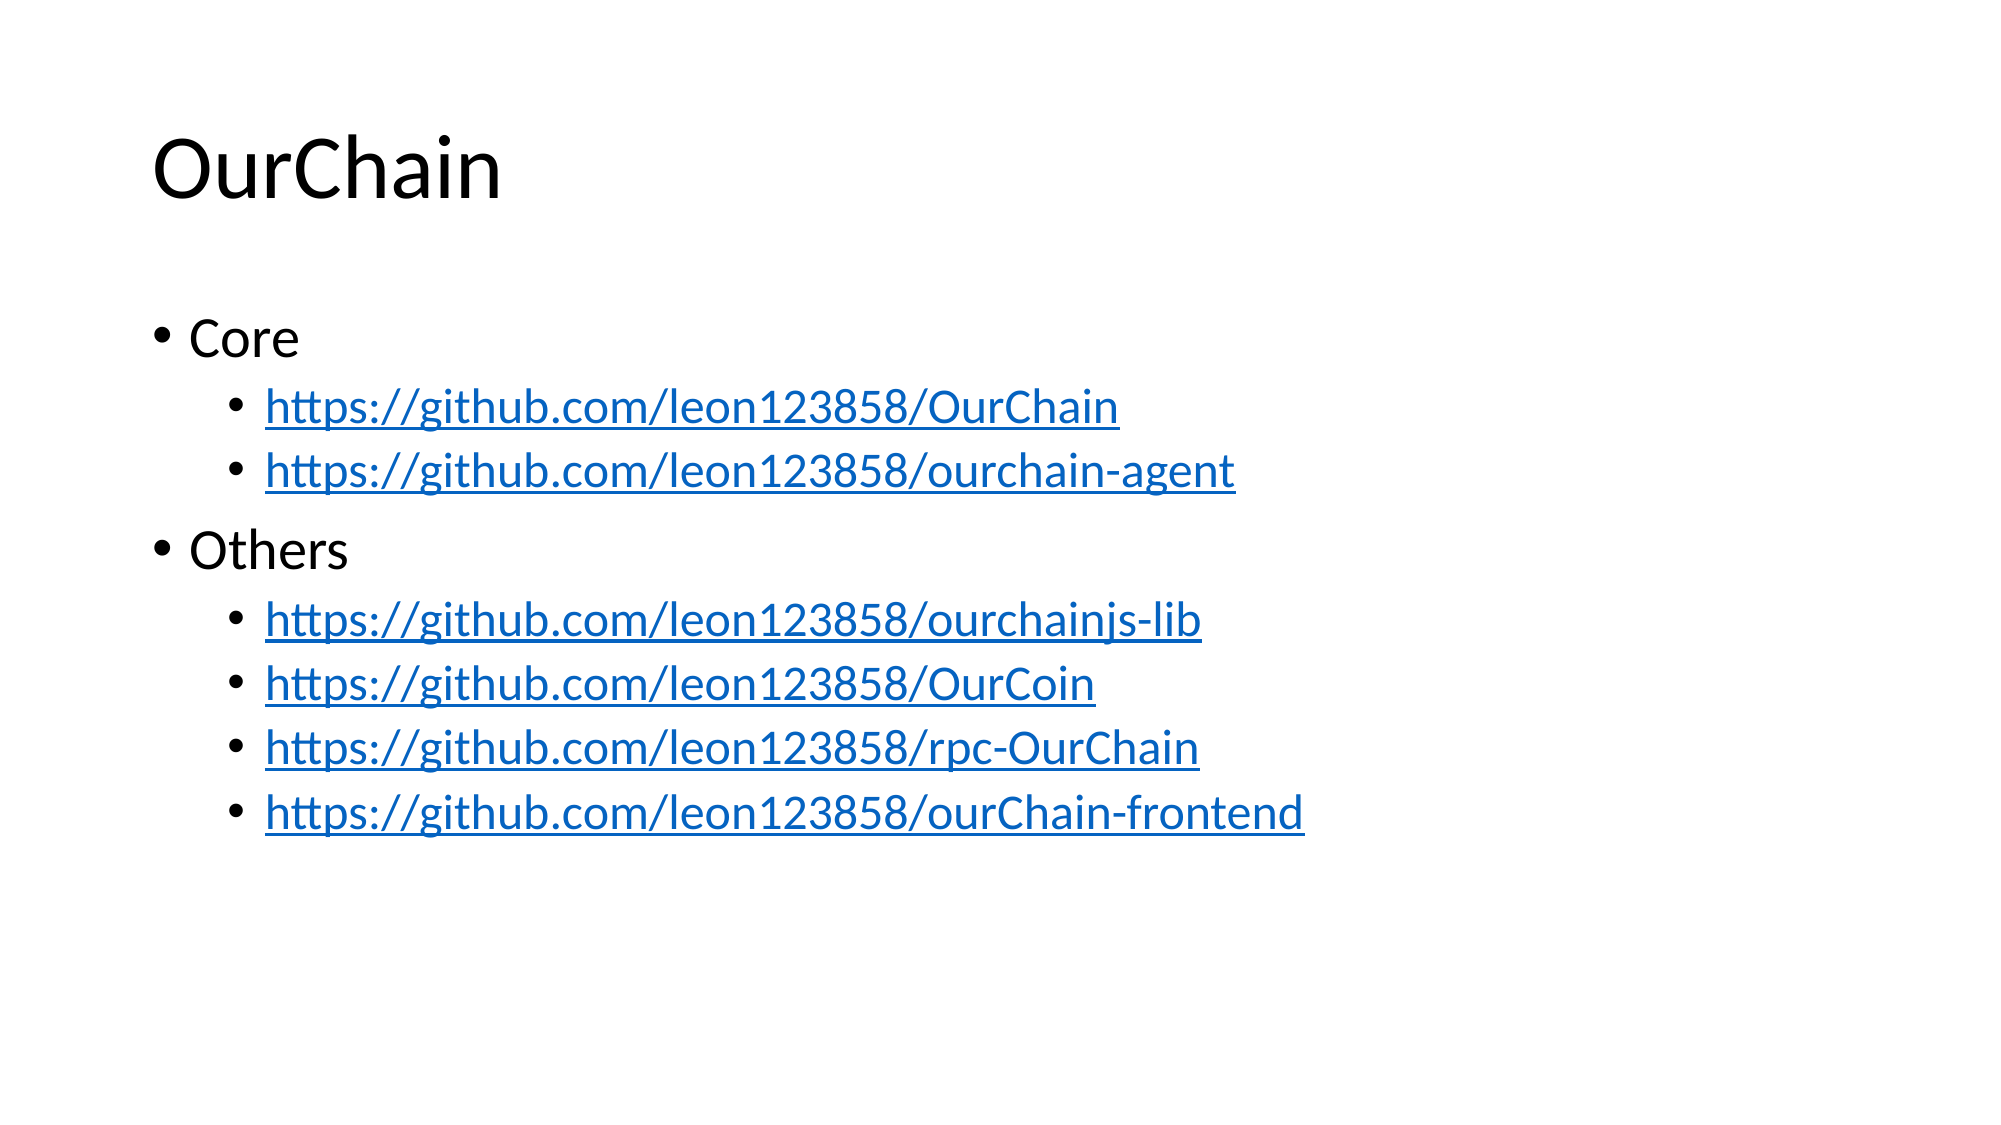

# OurChain
Core
https://github.com/leon123858/OurChain
https://github.com/leon123858/ourchain-agent
Others
https://github.com/leon123858/ourchainjs-lib
https://github.com/leon123858/OurCoin
https://github.com/leon123858/rpc-OurChain
https://github.com/leon123858/ourChain-frontend